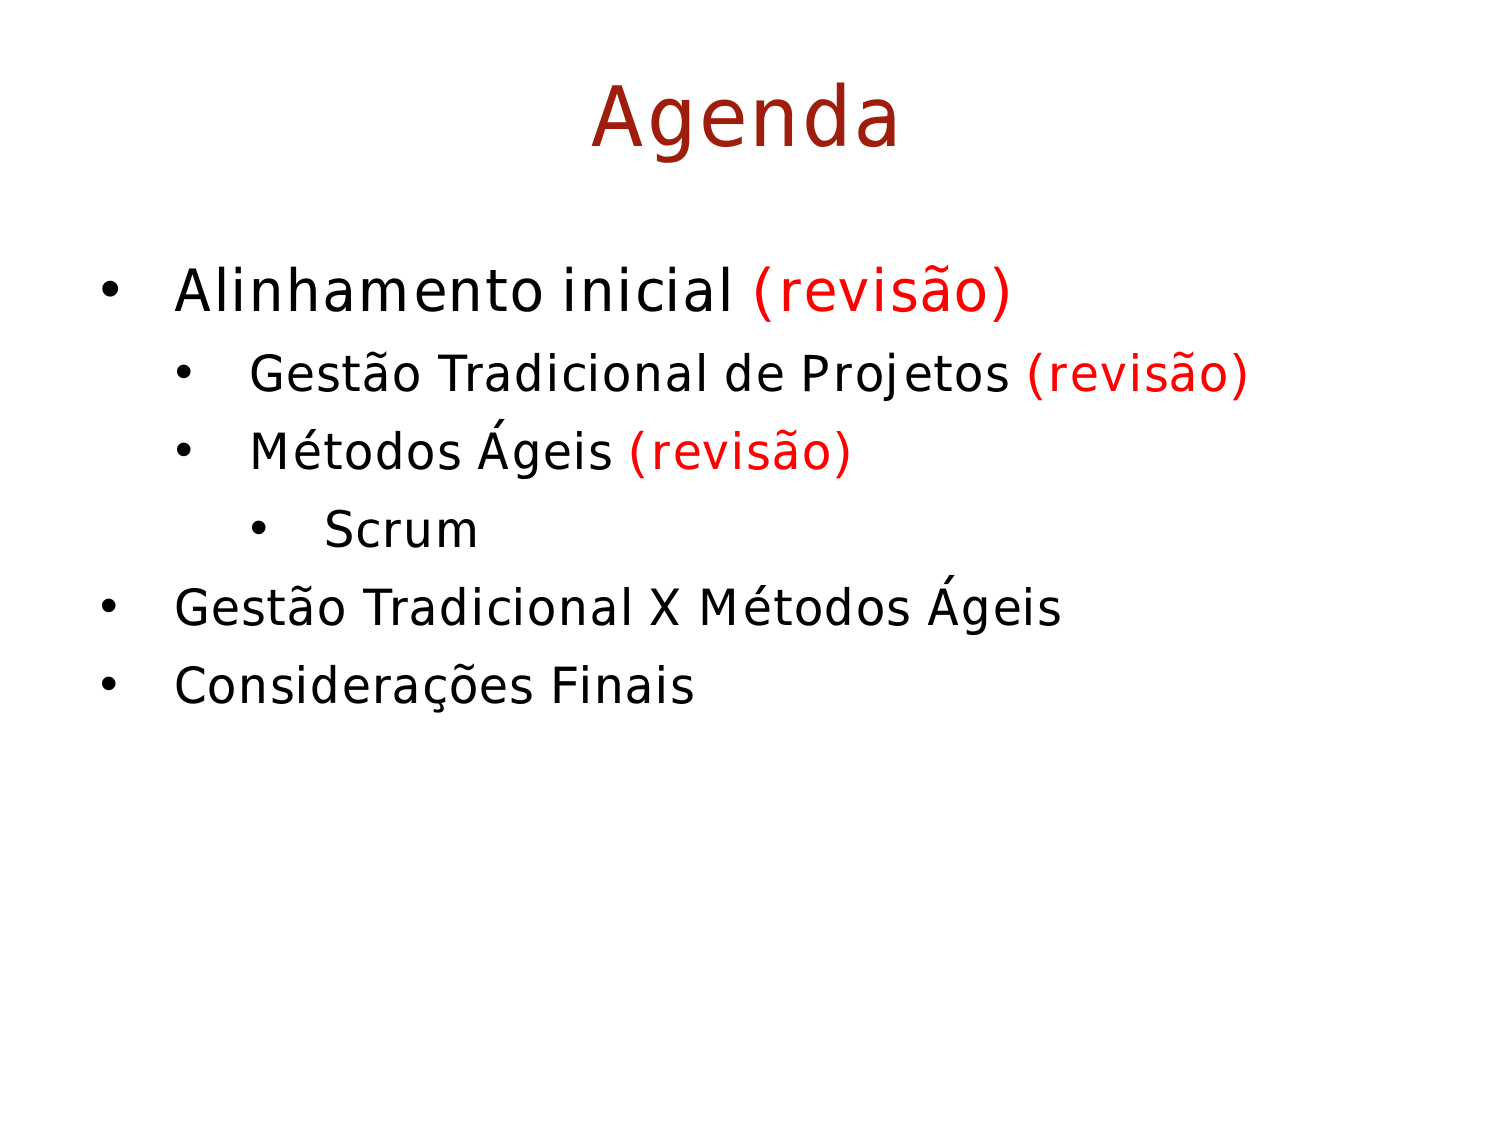

Agenda
Alinhamento inicial (revisão)
Gestão Tradicional de Projetos (revisão)
Métodos Ágeis (revisão)
Scrum
Gestão Tradicional X Métodos Ágeis
Considerações Finais